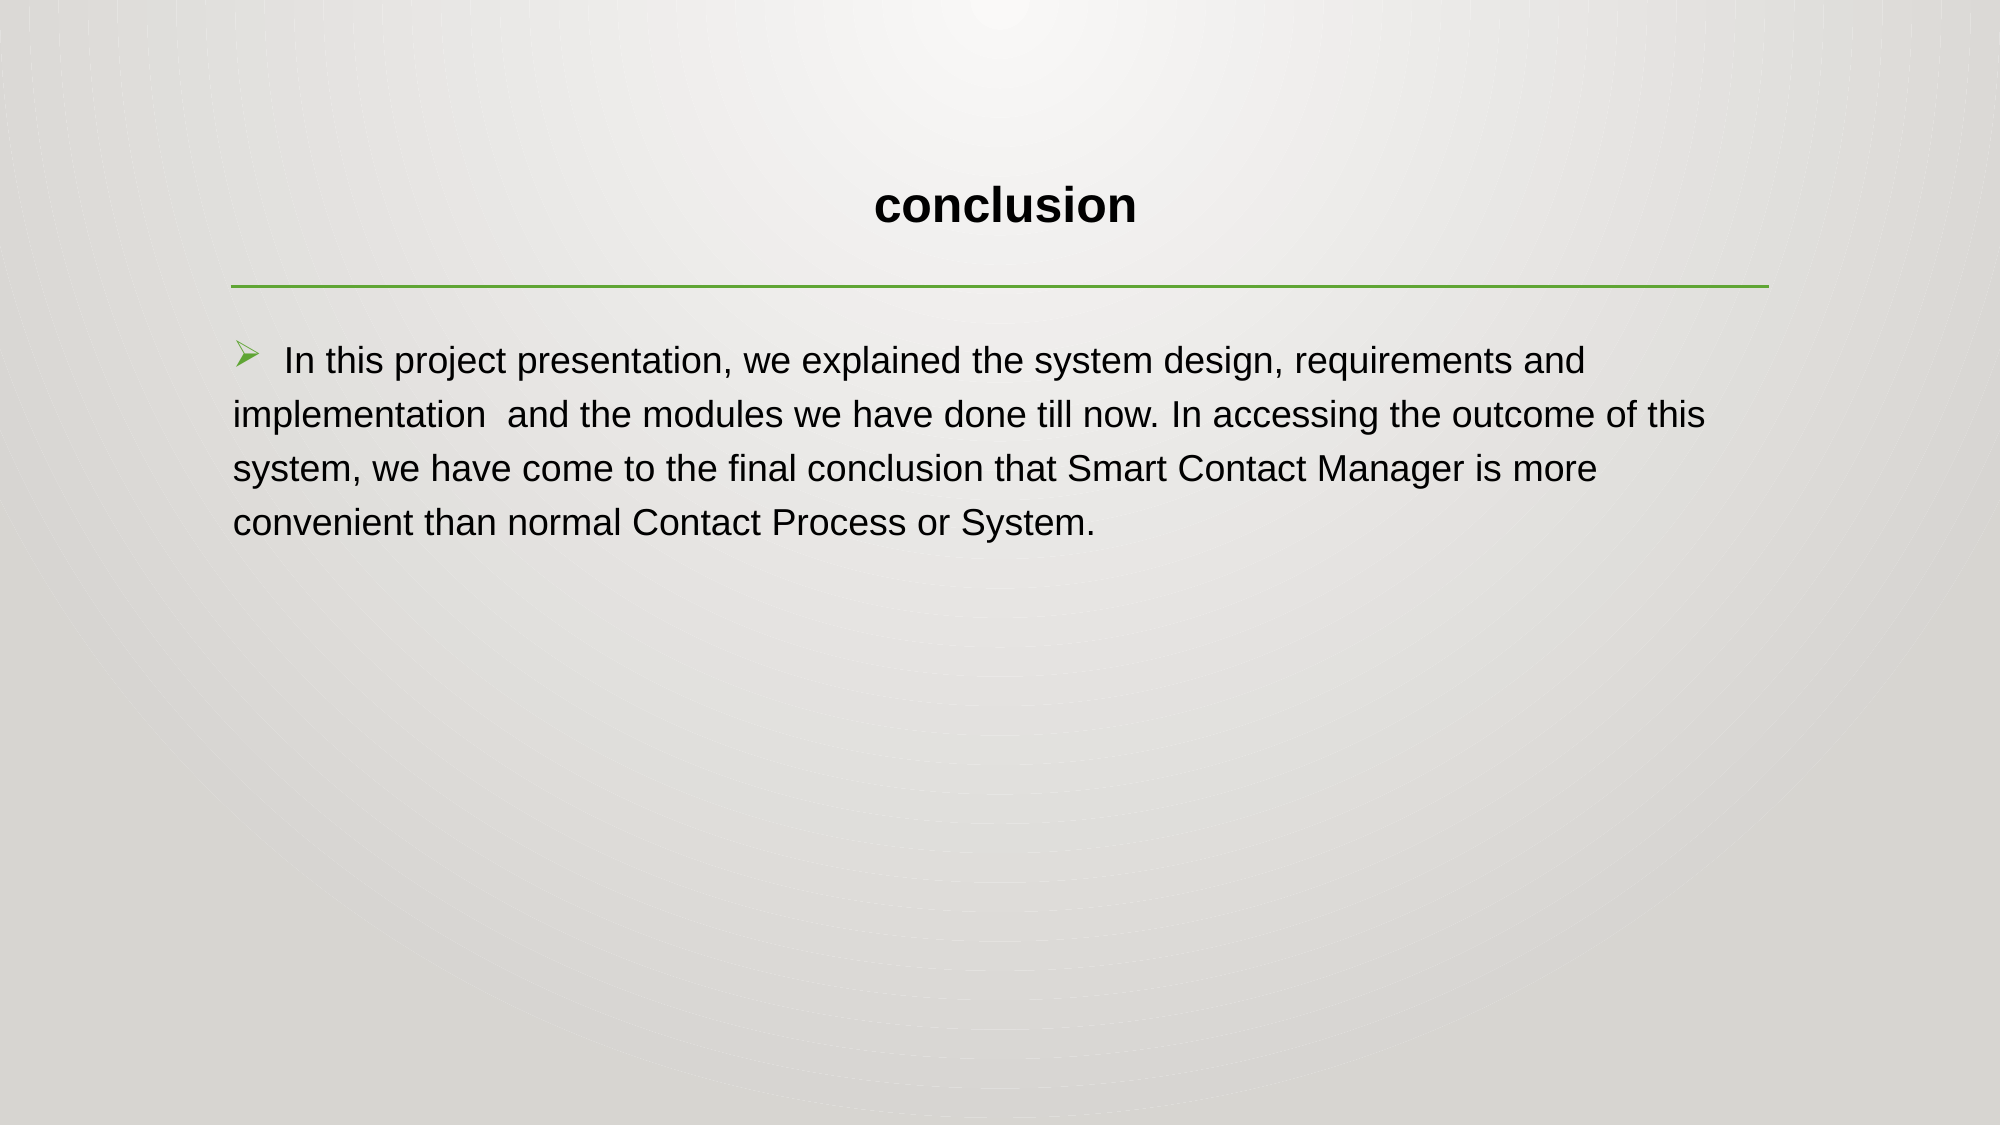

# conclusion
  In this project presentation, we explained the system design, requirements and implementation  and the modules we have done till now. In accessing the outcome of this system, we have come to the final conclusion that Smart Contact Manager is more convenient than normal Contact Process or System.